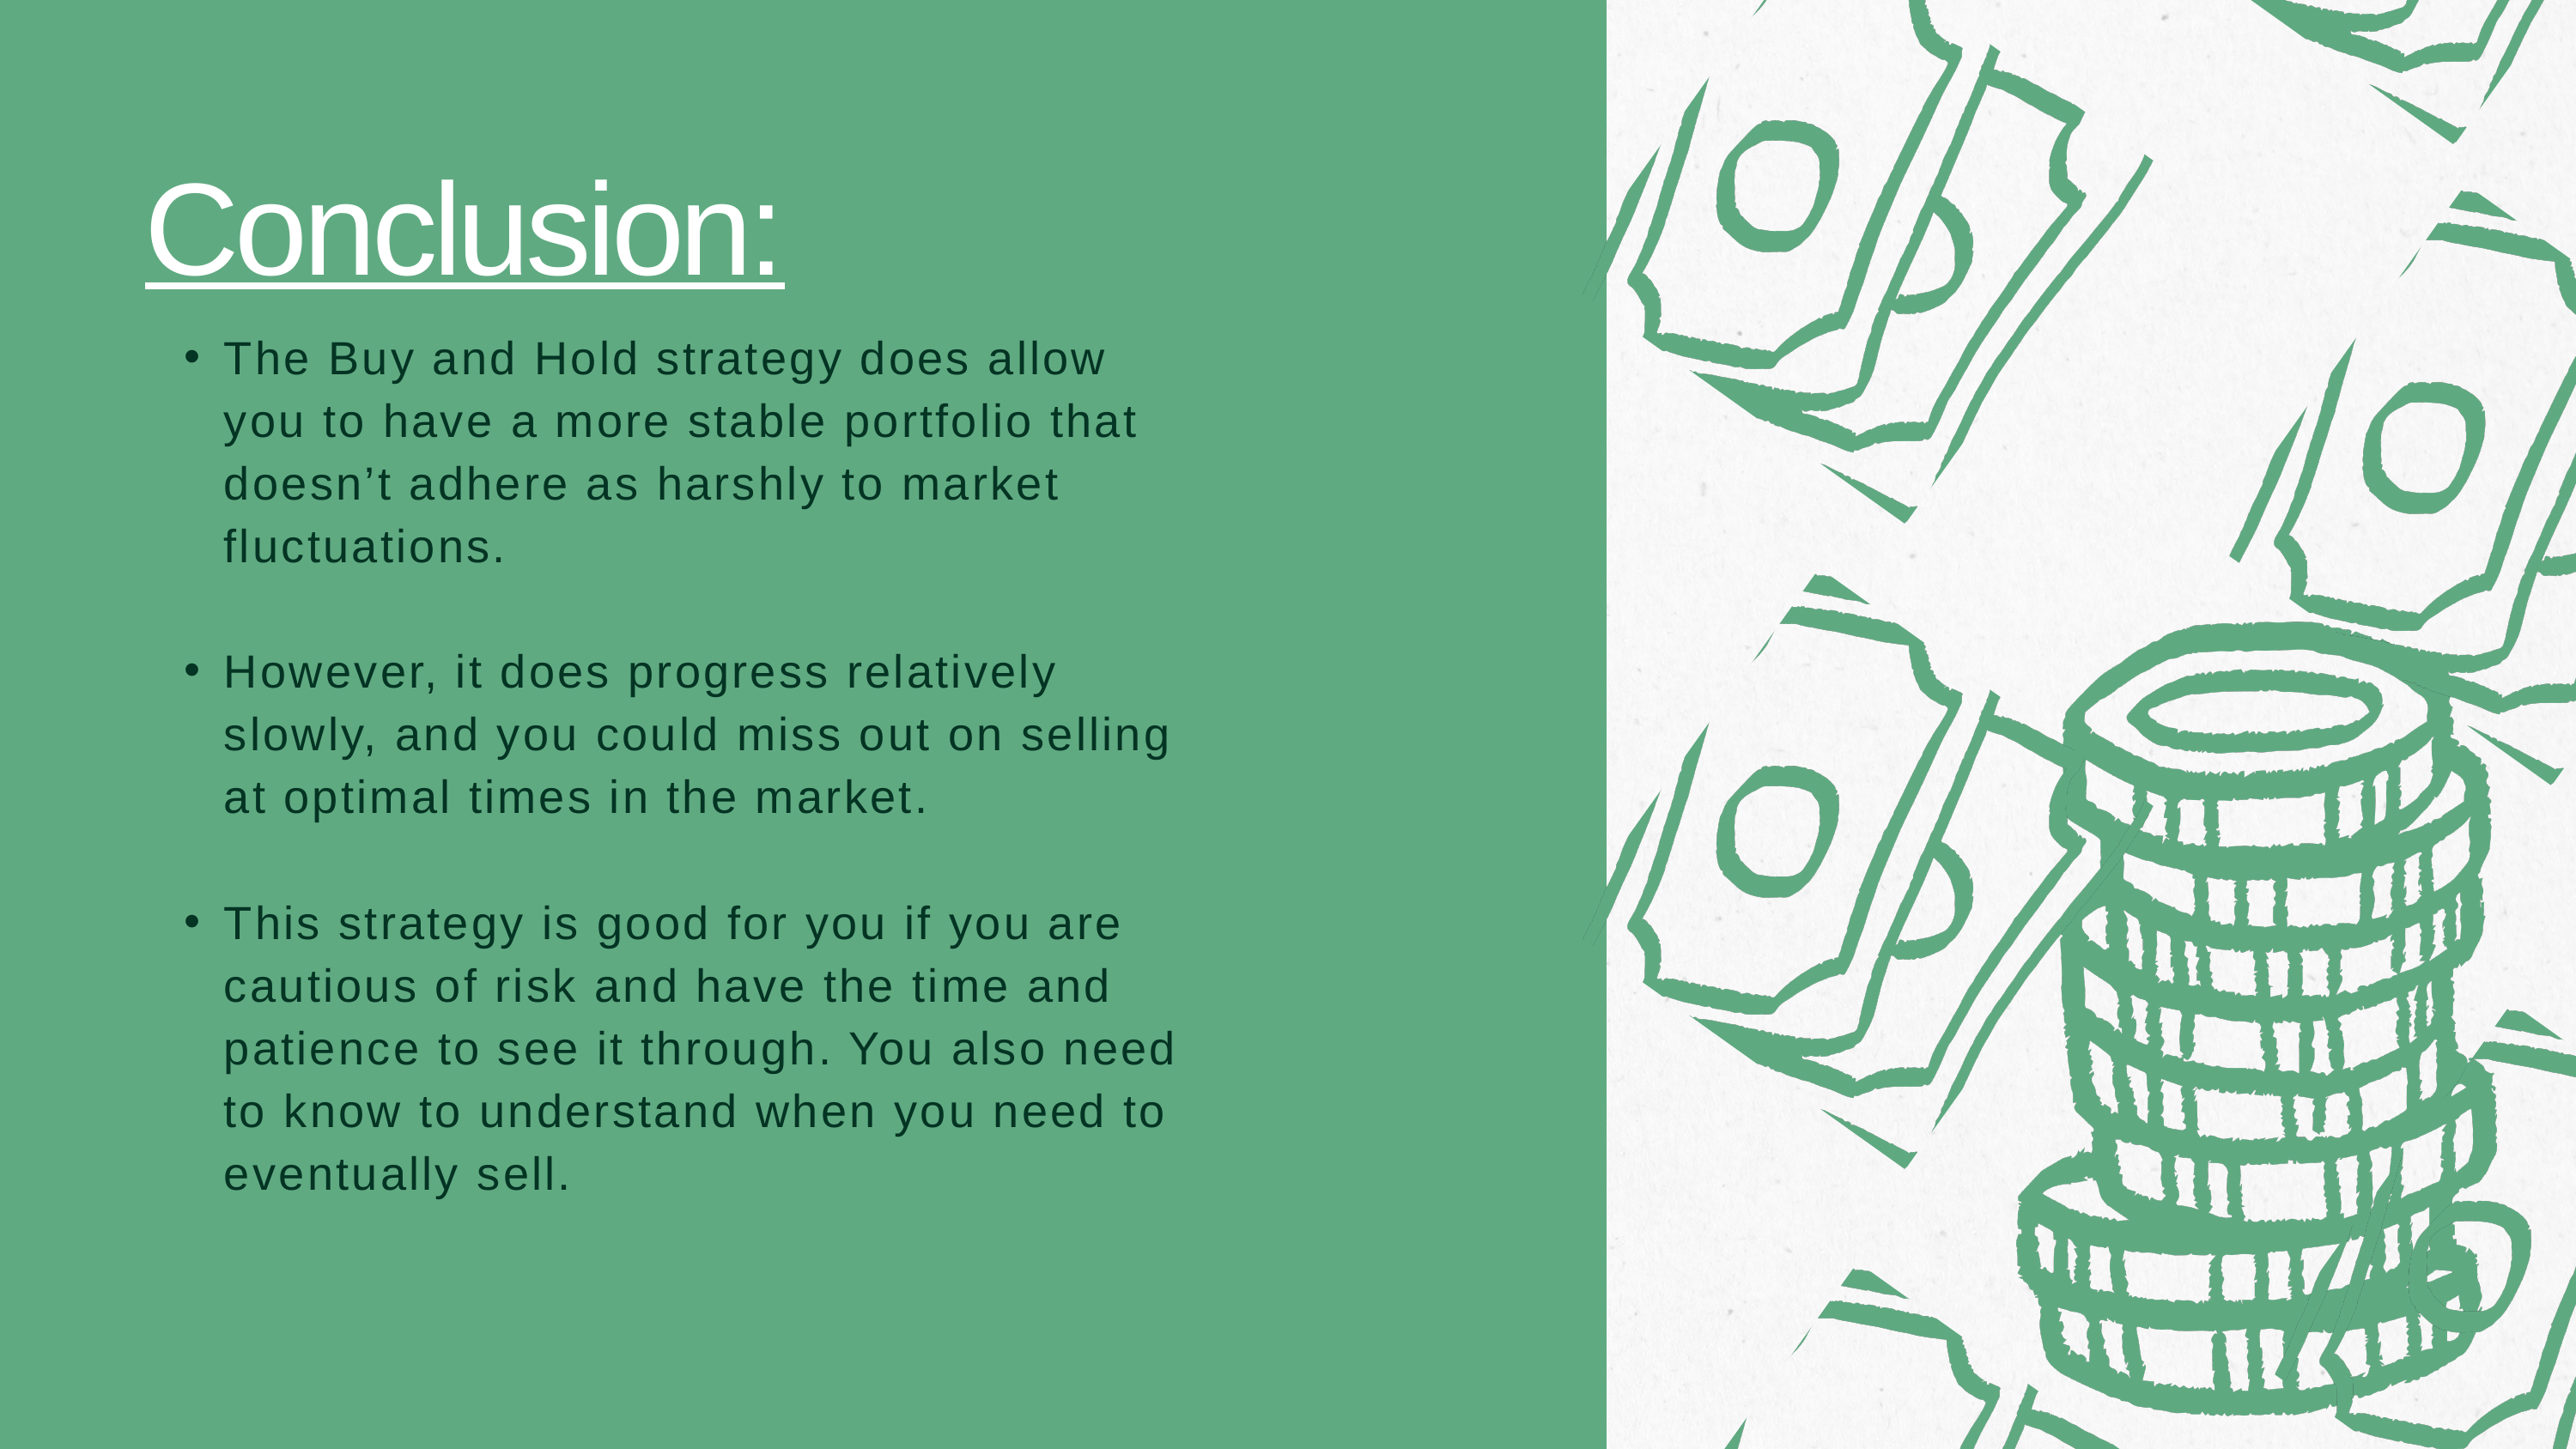

Conclusion:

The Buy and Hold strategy does allow you to have a more stable portfolio that doesn’t adhere as harshly to market fluctuations.

However, it does progress relatively slowly, and you could miss out on selling at optimal times in the market.

This strategy is good for you if you are cautious of risk and have the time and patience to see it through. You also need to know to understand when you need to eventually sell.